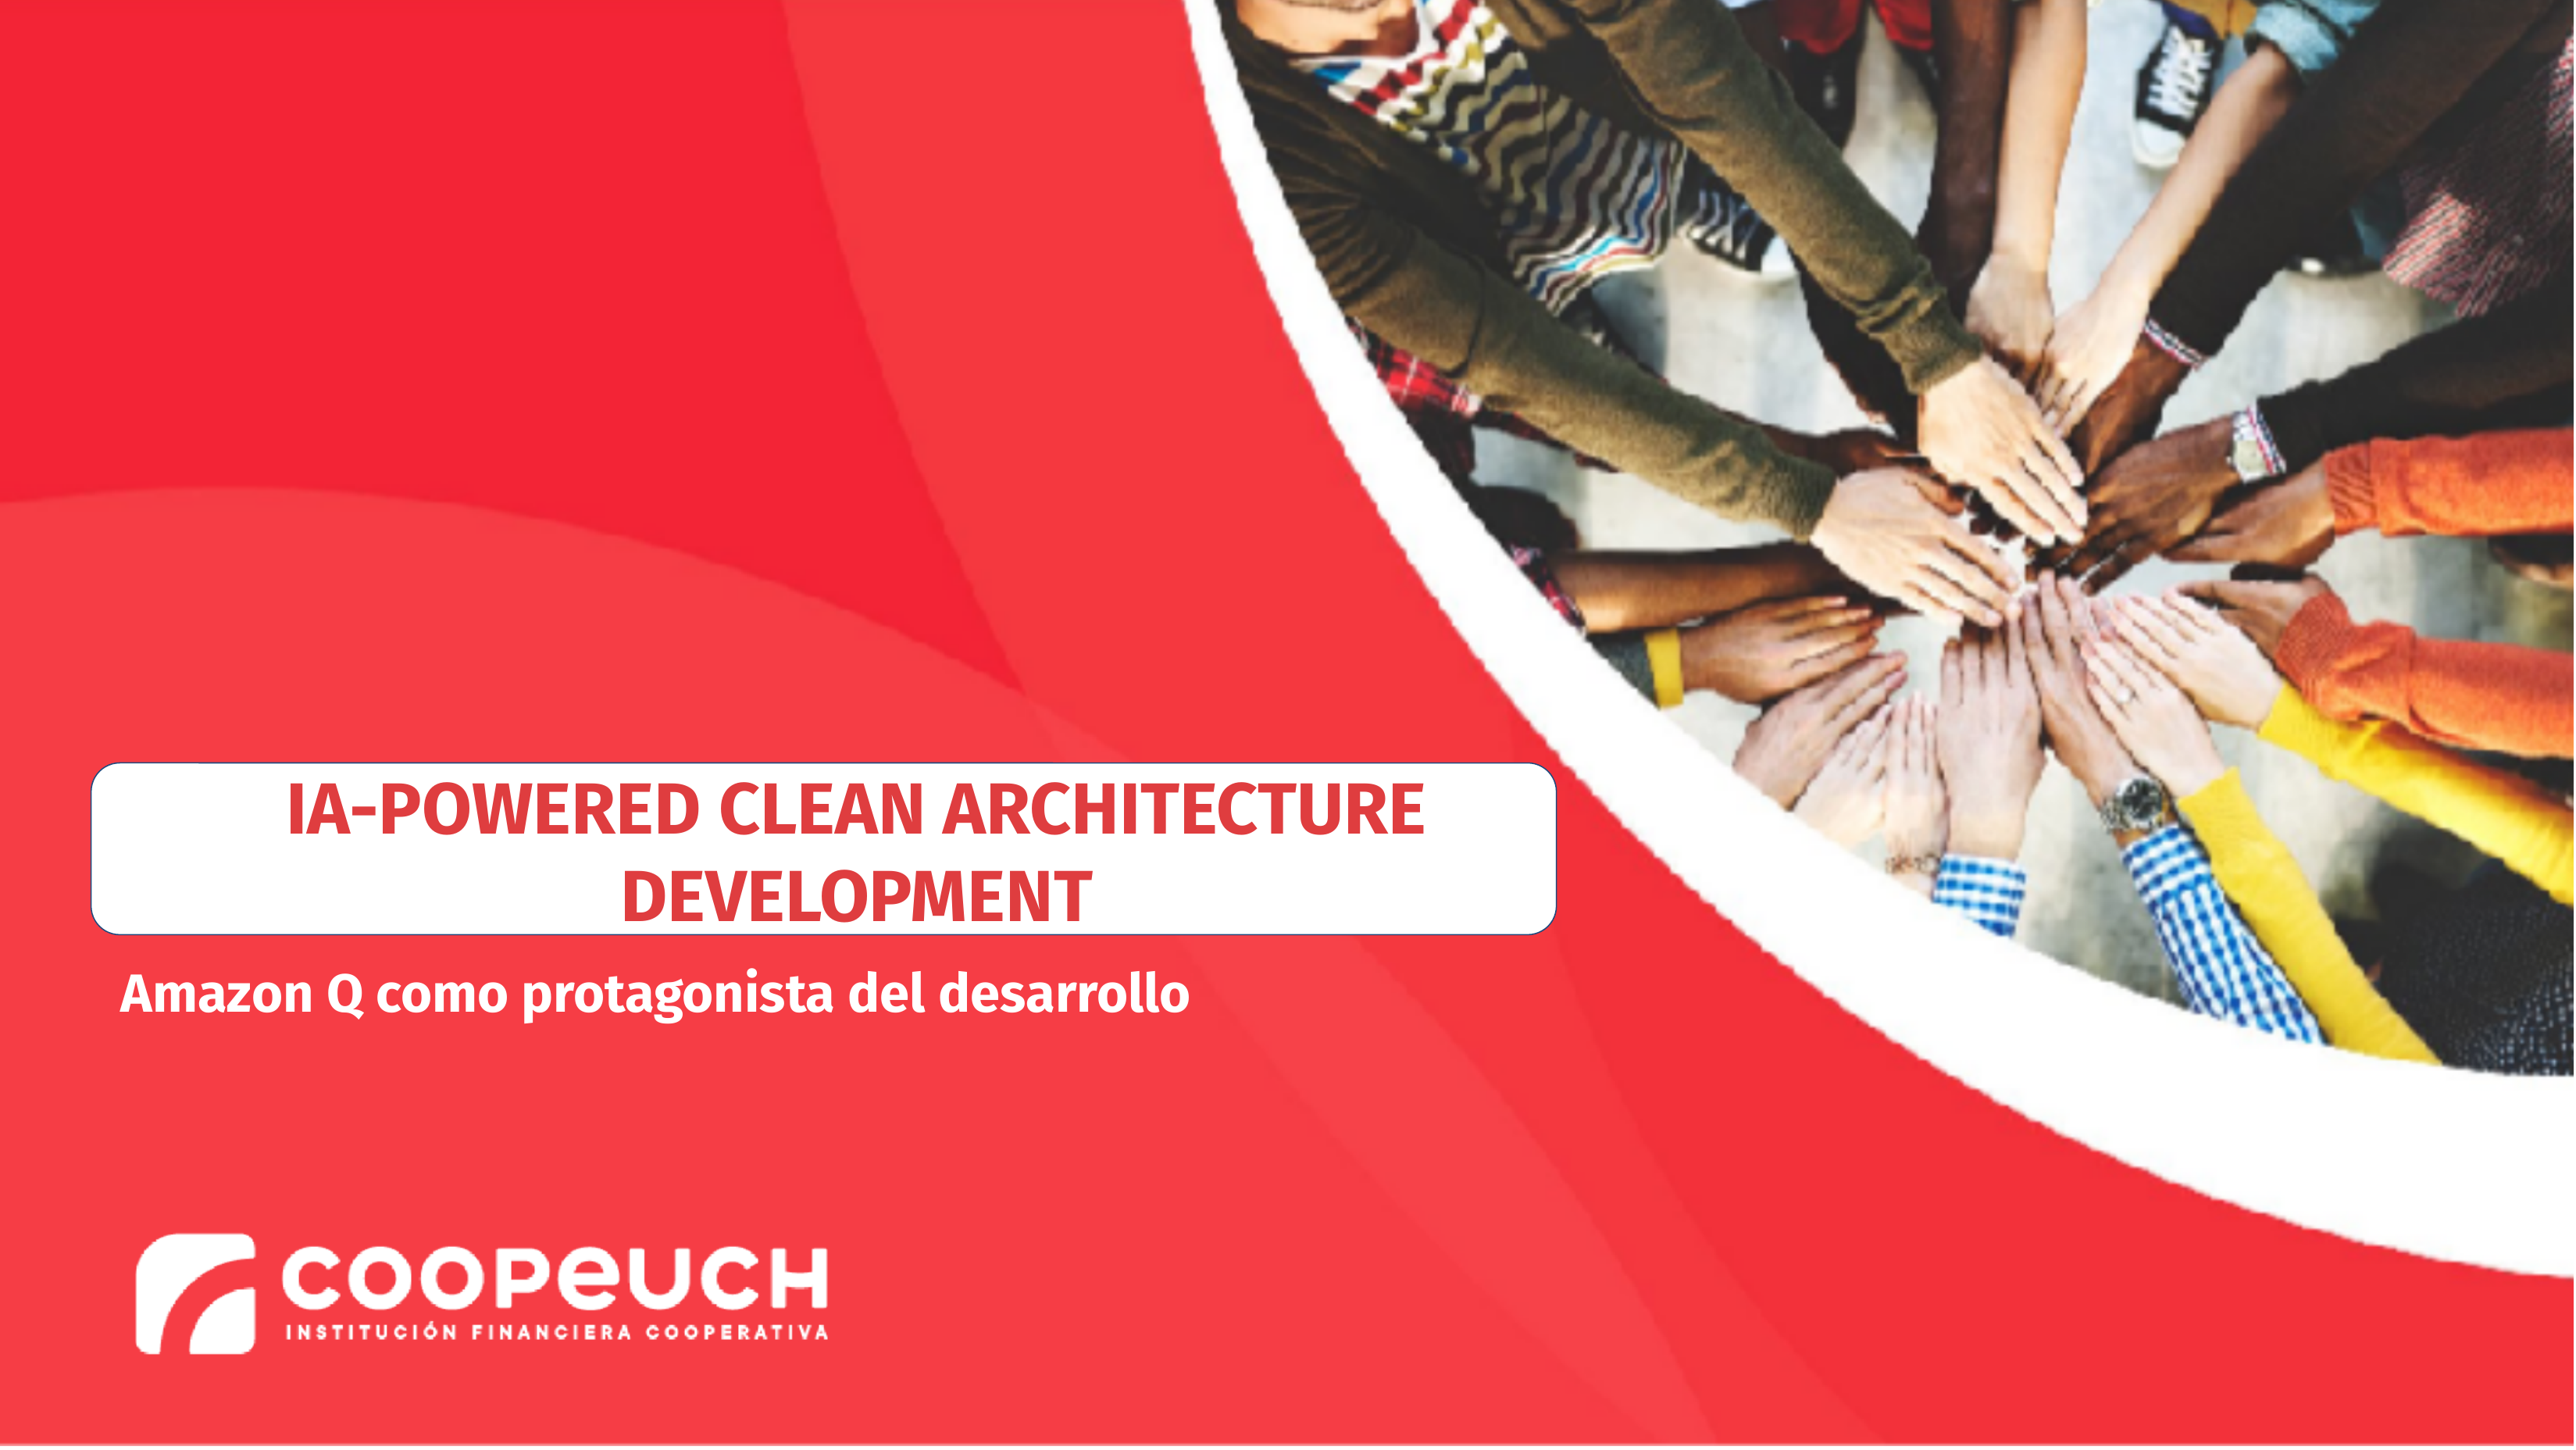

# IA-POWERED CLEAN ARCHITECTURE DEVELOPMENT

Amazon Q como protagonista del desarrollo